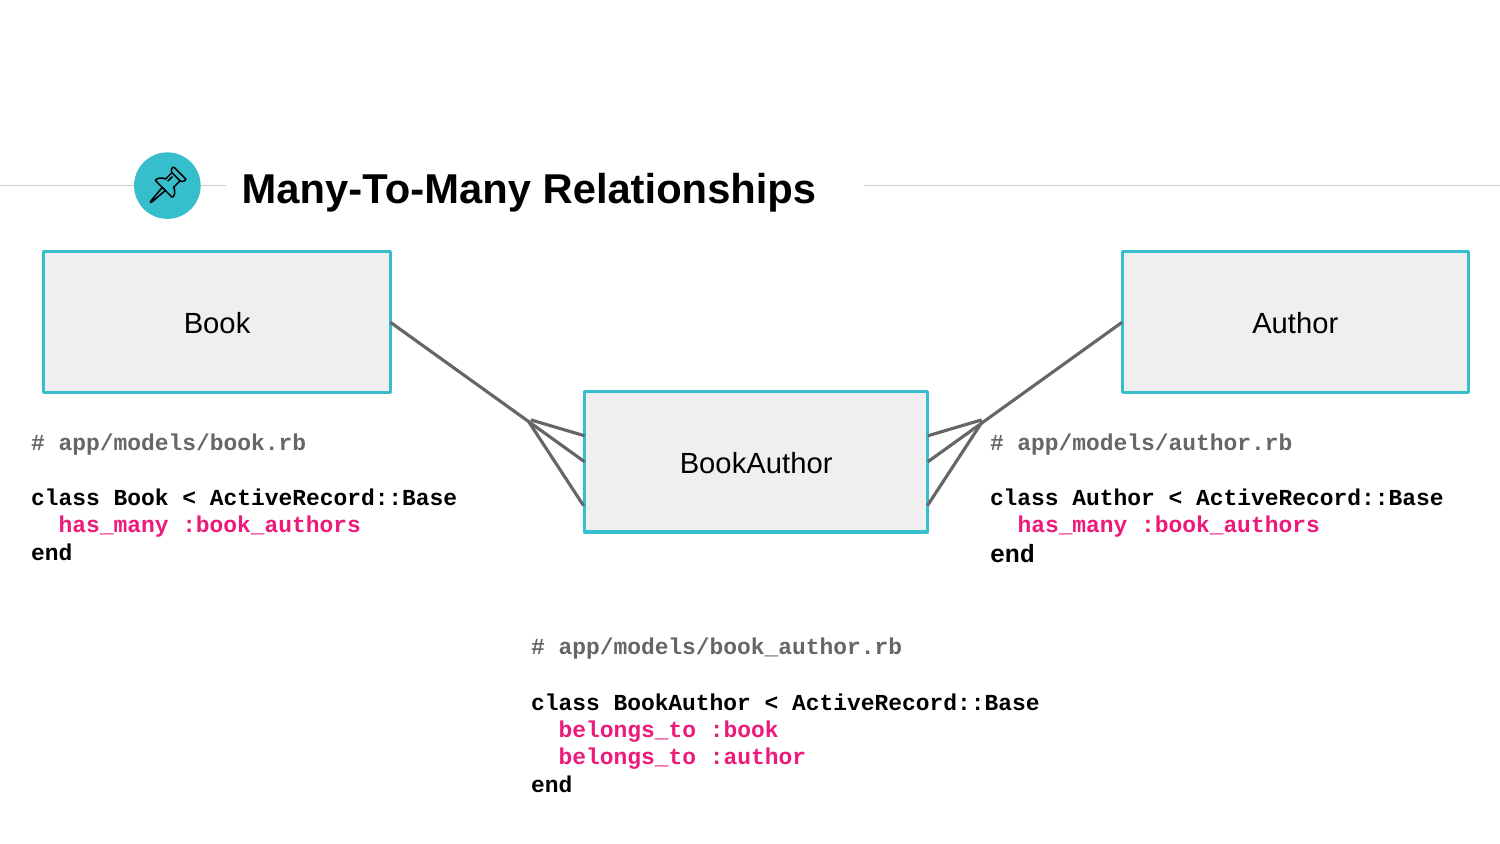

# Many-To-Many Relationships

Book
Author
BookAuthor
# app/models/book.rb

class Book < ActiveRecord::Base
  has_many :book_authors
end
# app/models/author.rb

class Author < ActiveRecord::Base
  has_many :book_authors
end
# app/models/book_author.rb

class BookAuthor < ActiveRecord::Base
  belongs_to :book
  belongs_to :author
end